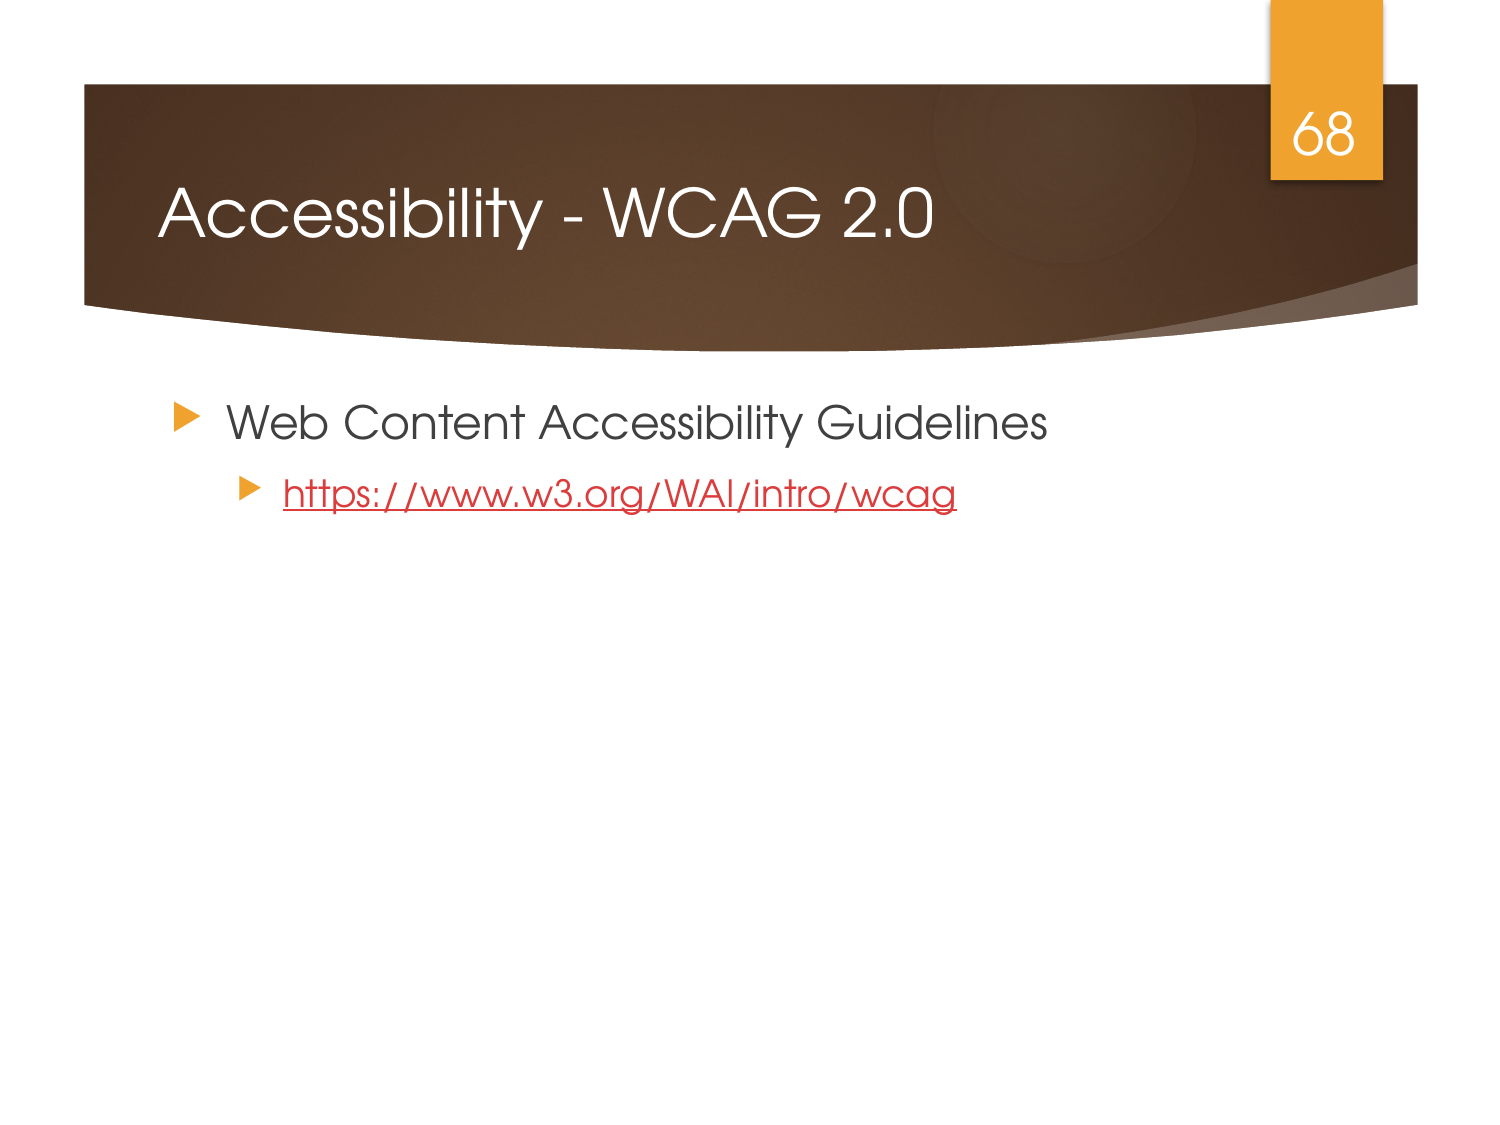

68
# Accessibility - WCAG 2.0
Web Content Accessibility Guidelines
https://www.w3.org/WAI/intro/wcag